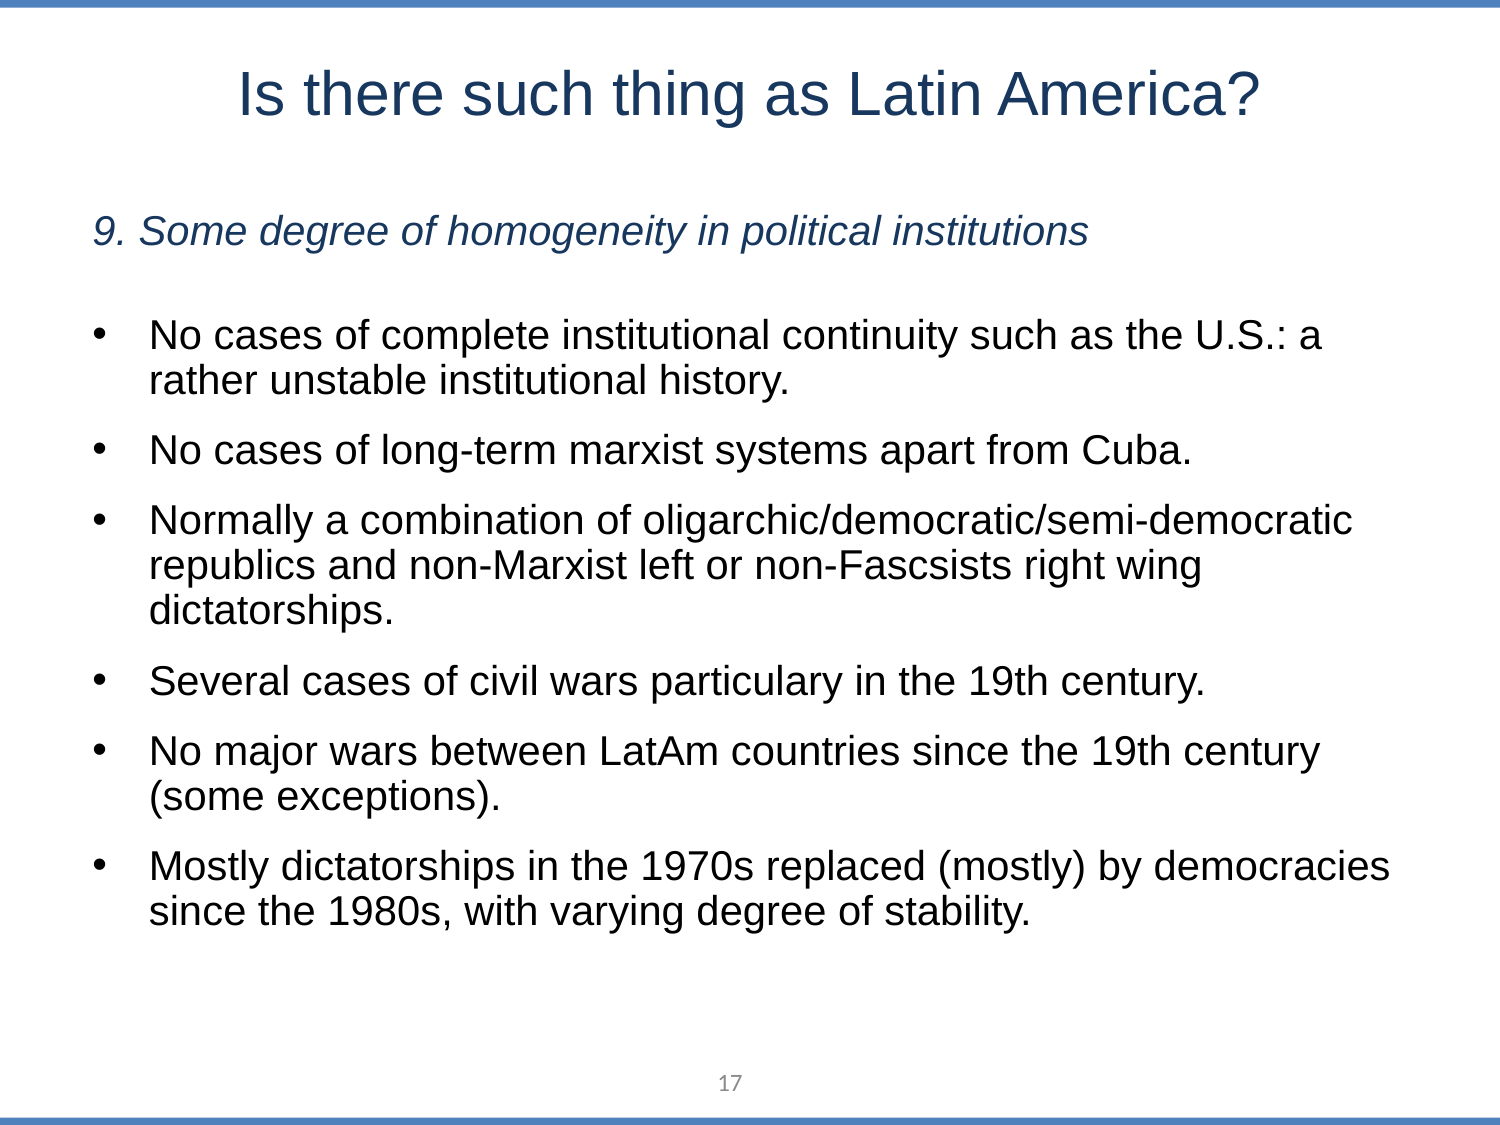

# Is there such thing as Latin America?
9. Some degree of homogeneity in political institutions
No cases of complete institutional continuity such as the U.S.: a rather unstable institutional history.
No cases of long-term marxist systems apart from Cuba.
Normally a combination of oligarchic/democratic/semi-democratic republics and non-Marxist left or non-Fascsists right wing dictatorships.
Several cases of civil wars particulary in the 19th century.
No major wars between LatAm countries since the 19th century (some exceptions).
Mostly dictatorships in the 1970s replaced (mostly) by democracies since the 1980s, with varying degree of stability.

17